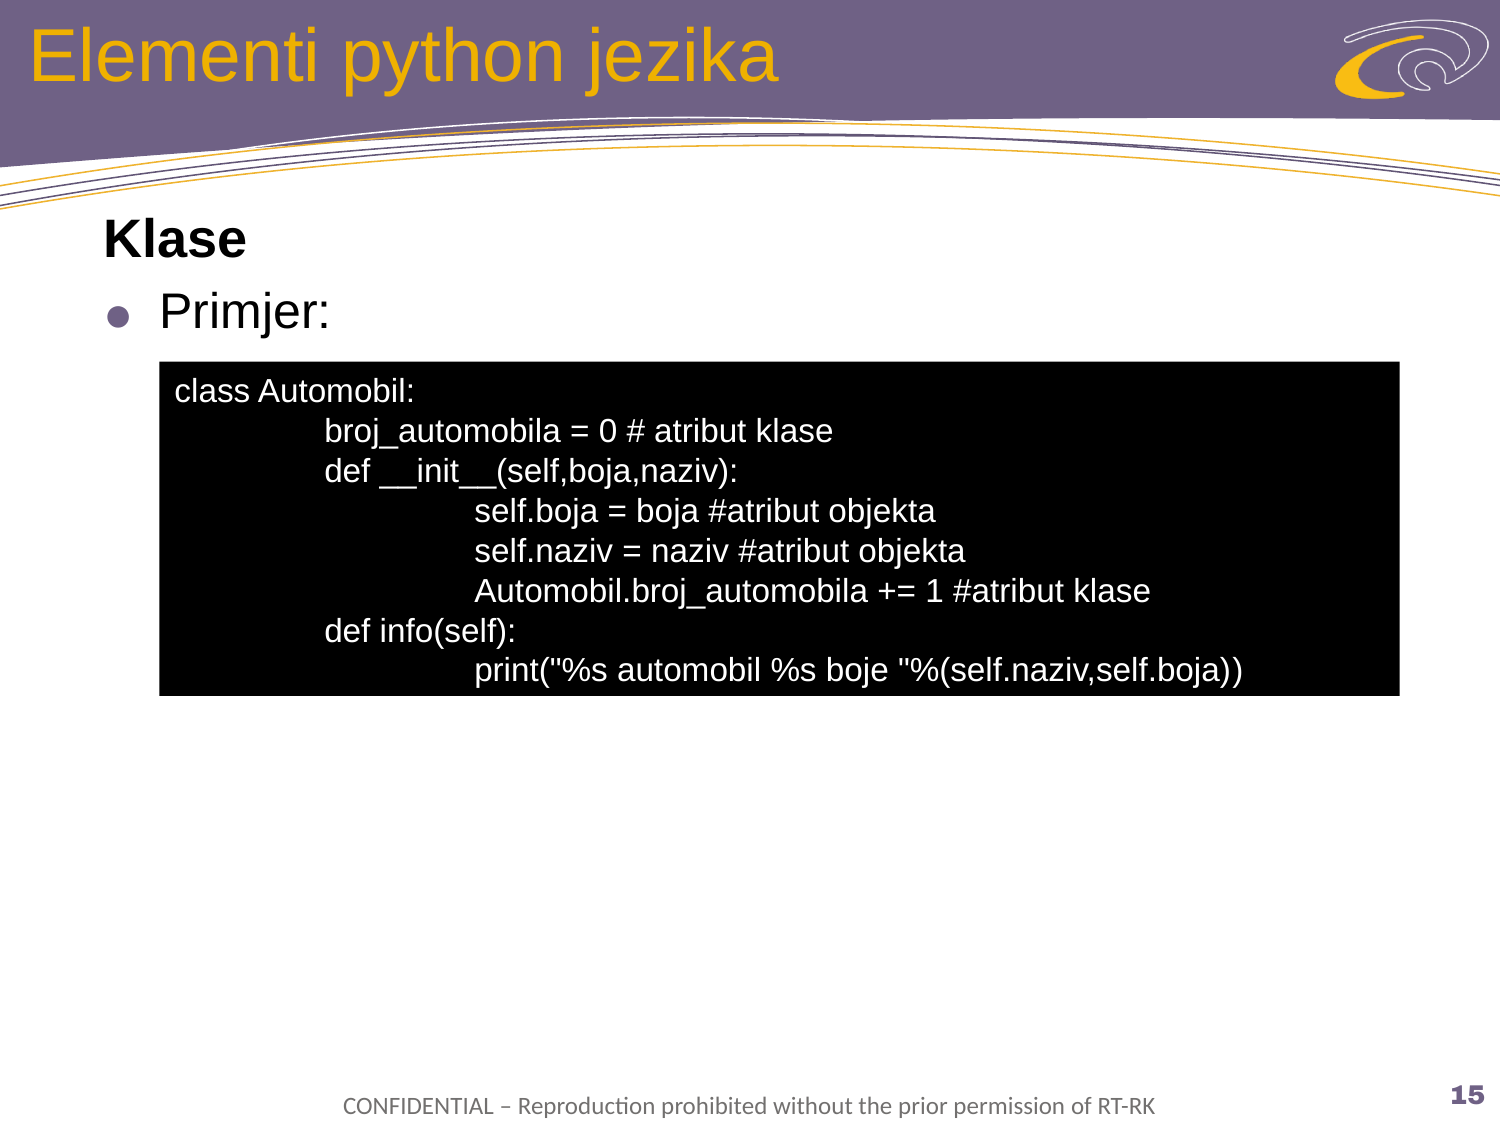

# Elementi python jezika
Klase
Primjer:

class Automobil:
	broj_automobila = 0 # atribut klase
	def __init__(self,boja,naziv):
		self.boja = boja #atribut objekta
		self.naziv = naziv #atribut objekta
		Automobil.broj_automobila += 1 #atribut klase
	def info(self):
		print("%s automobil %s boje "%(self.naziv,self.boja))